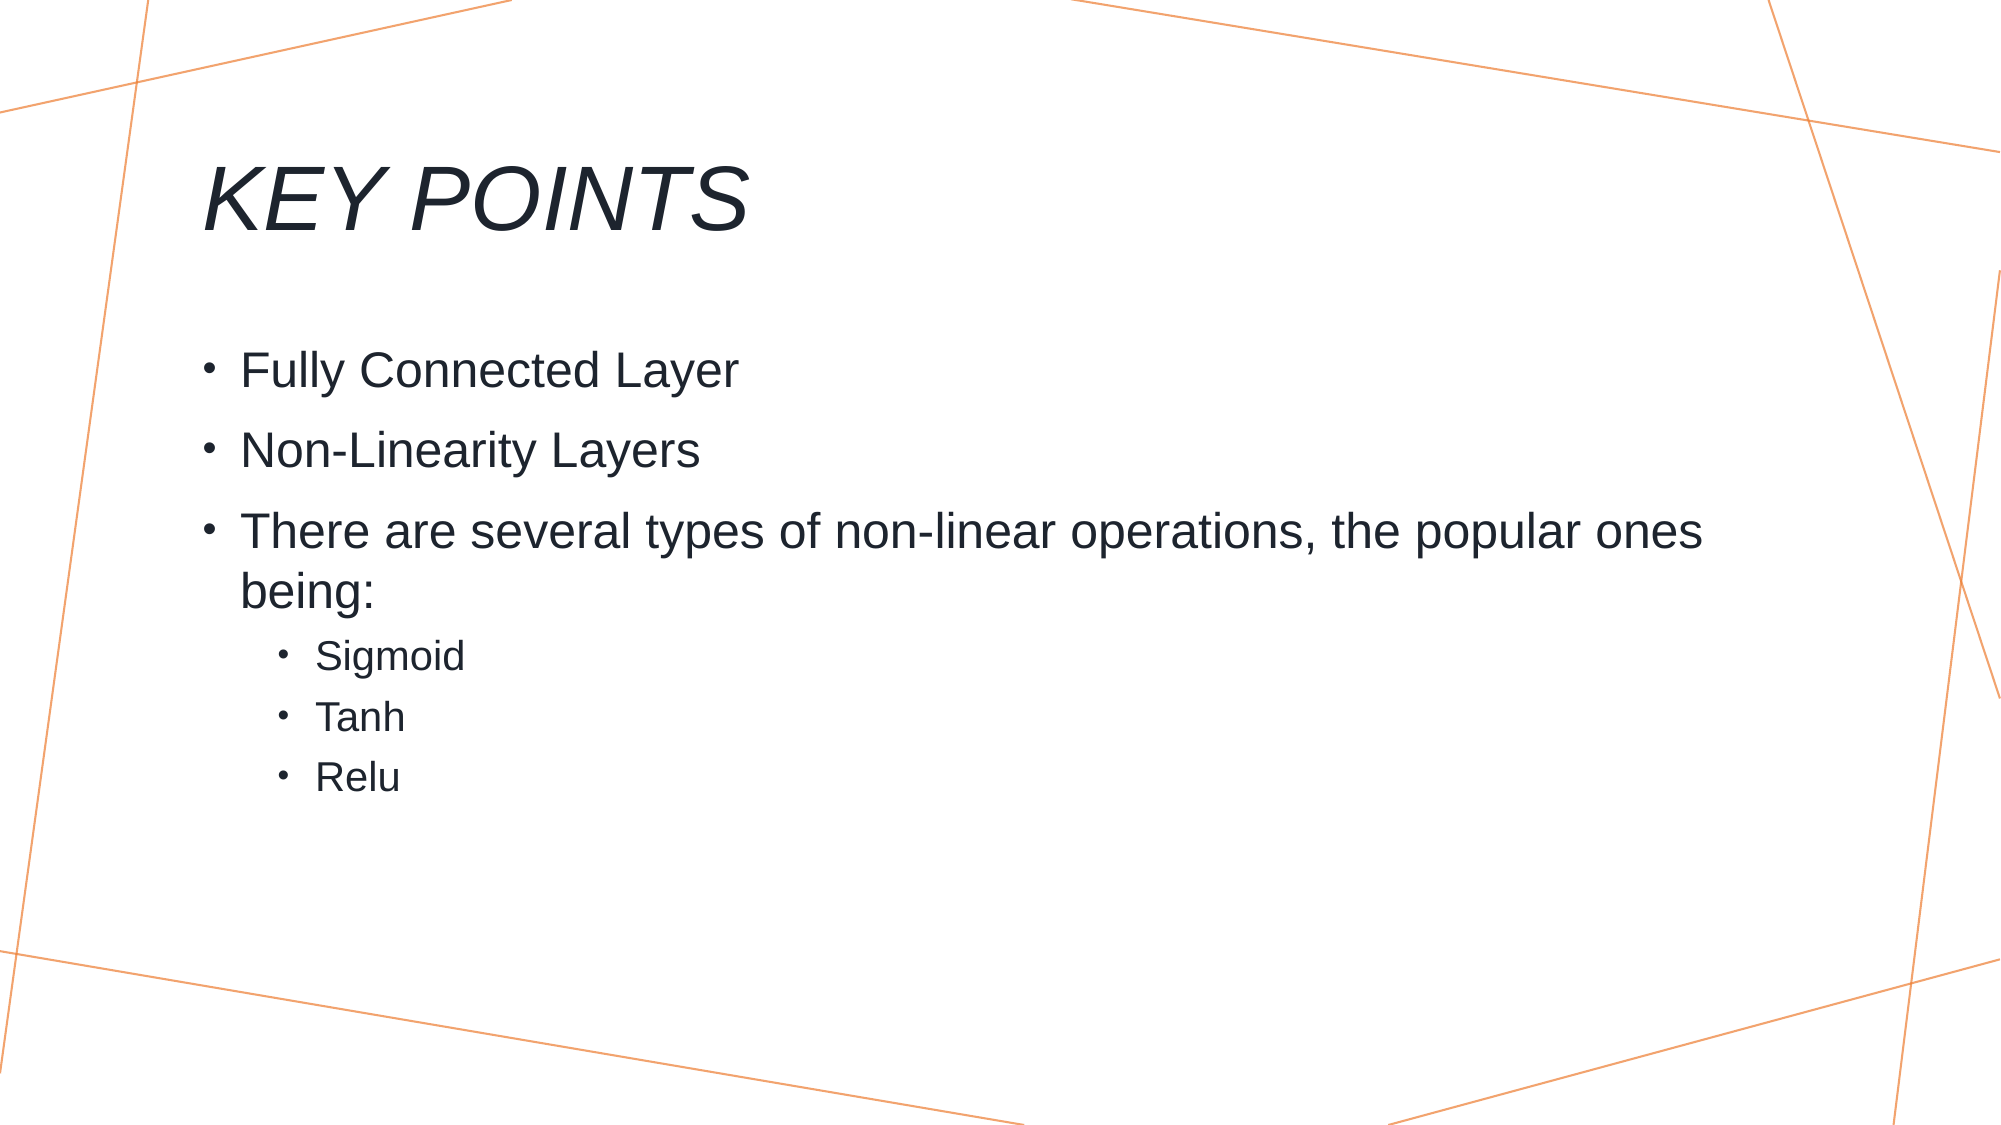

# Key points
Fully Connected Layer
Non-Linearity Layers
There are several types of non-linear operations, the popular ones being:
Sigmoid
Tanh
Relu